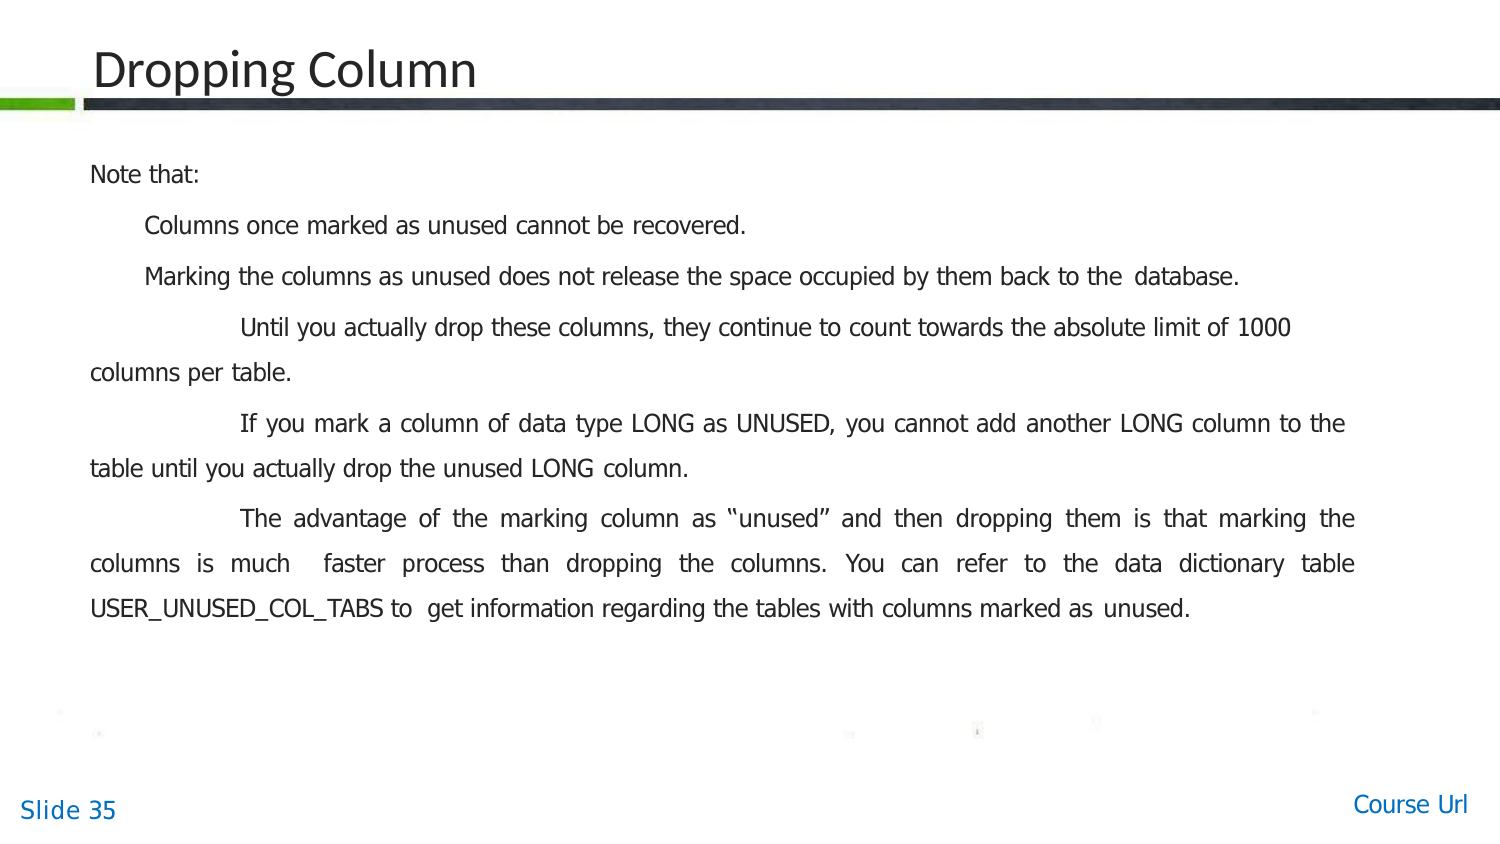

# Dropping Column
Note that:
Columns once marked as unused cannot be recovered.
Marking the columns as unused does not release the space occupied by them back to the database.
Until you actually drop these columns, they continue to count towards the absolute limit of 1000
columns per table.
If you mark a column of data type LONG as UNUSED, you cannot add another LONG column to the  table until you actually drop the unused LONG column.
The advantage of the marking column as “unused” and then dropping them is that marking the columns is much  faster process than dropping the columns. You can refer to the data dictionary table USER_UNUSED_COL_TABS to  get information regarding the tables with columns marked as unused.
Course Url
Slide 35